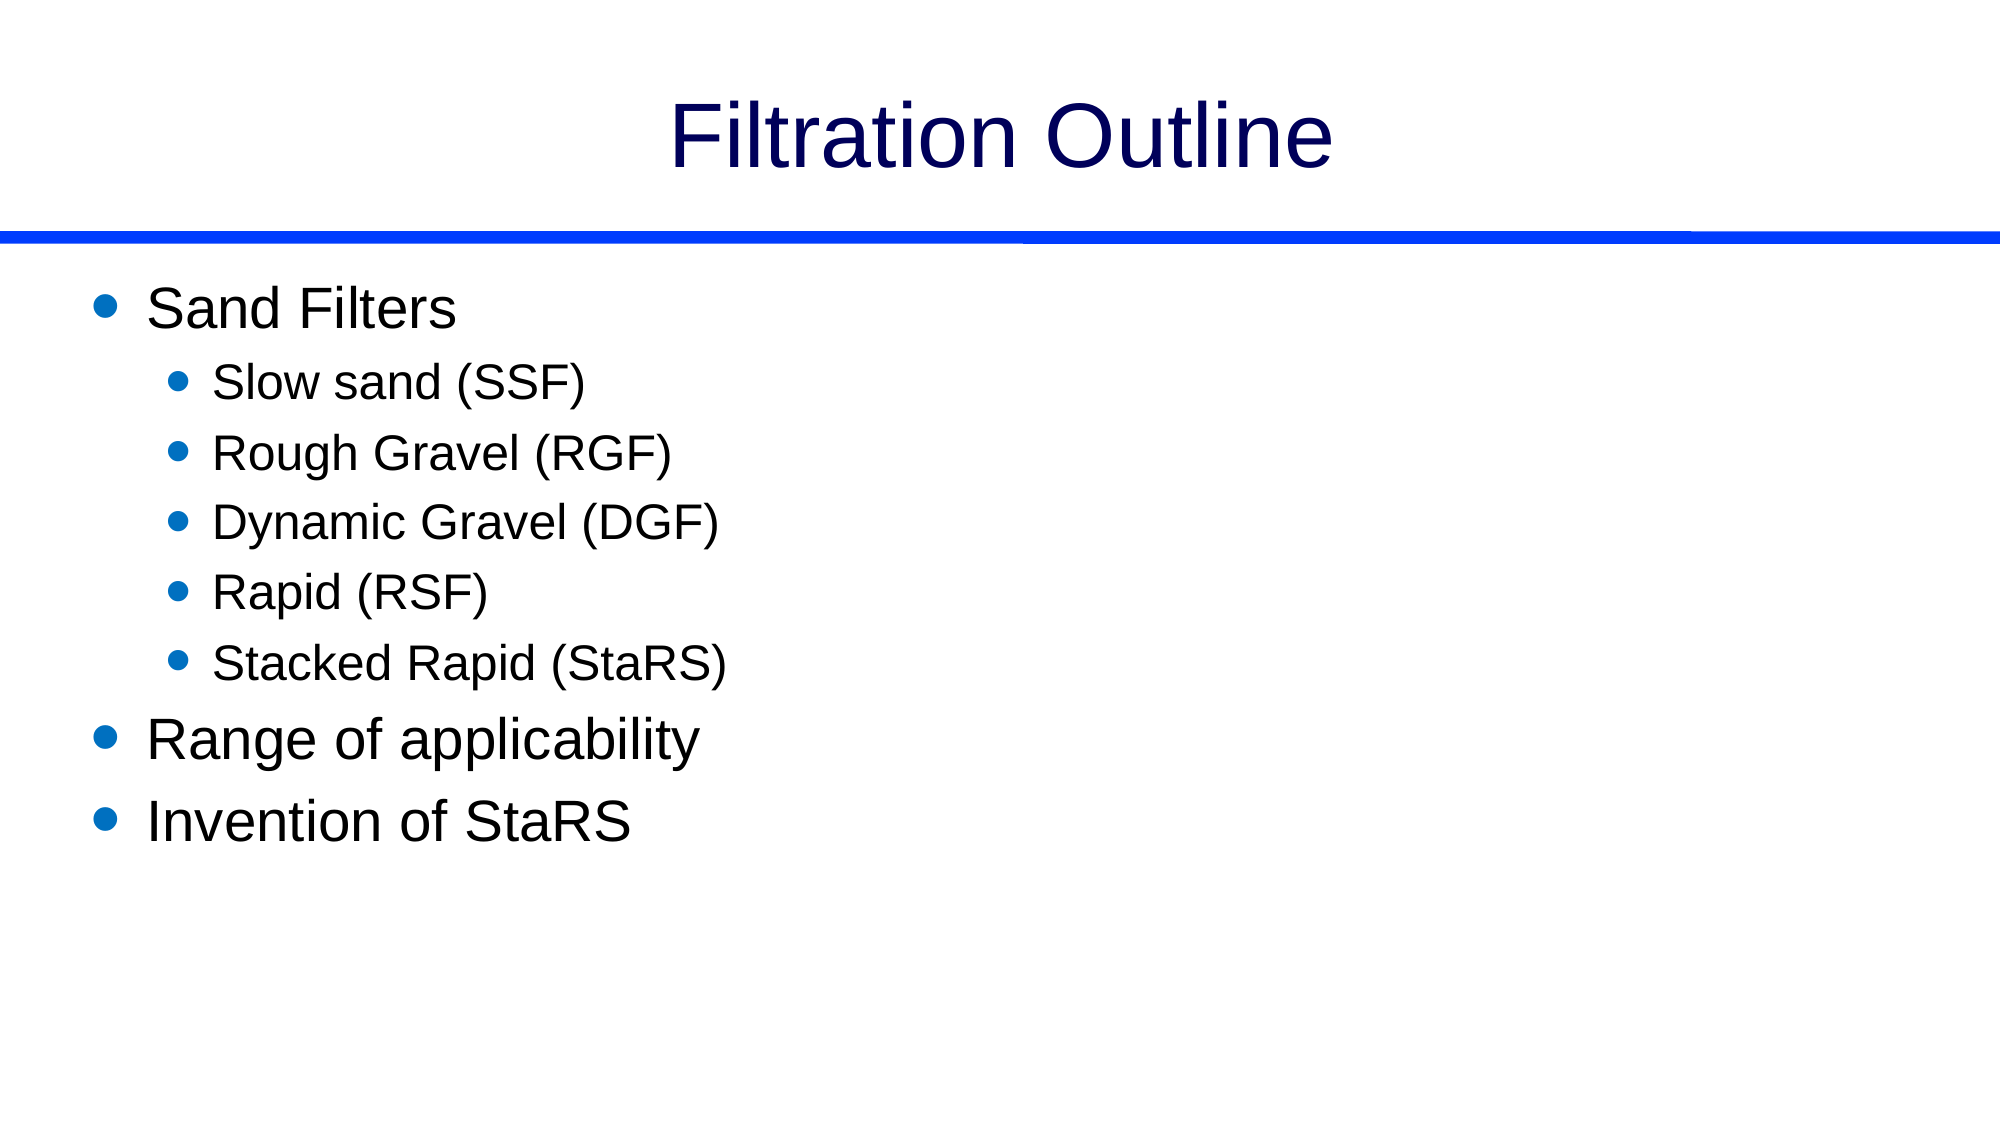

# Filtration Outline
Sand Filters
Slow sand (SSF)
Rough Gravel (RGF)
Dynamic Gravel (DGF)
Rapid (RSF)
Stacked Rapid (StaRS)
Range of applicability
Invention of StaRS